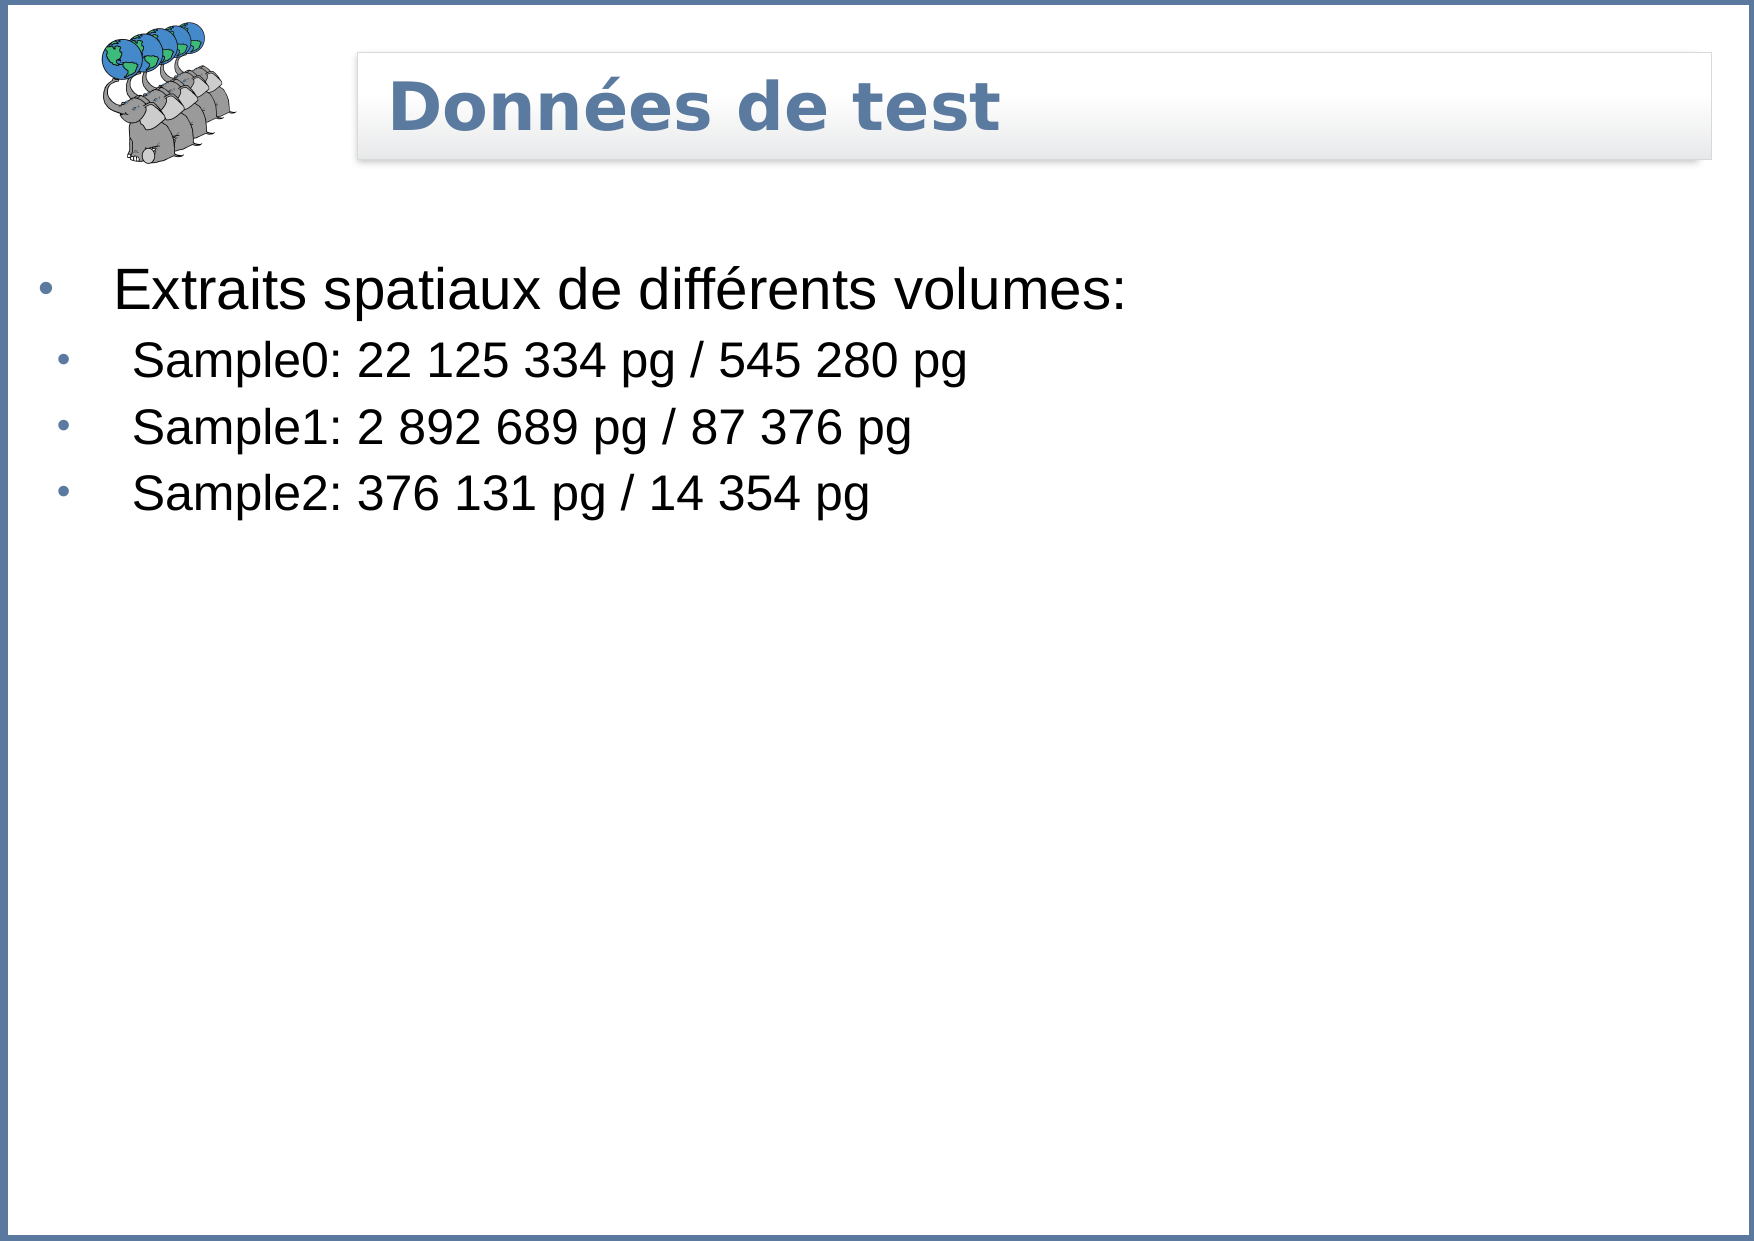

# Données de test
Extraits spatiaux de différents volumes:
Sample0: 22 125 334 pg / 545 280 pg
Sample1: 2 892 689 pg / 87 376 pg
Sample2: 376 131 pg / 14 354 pg